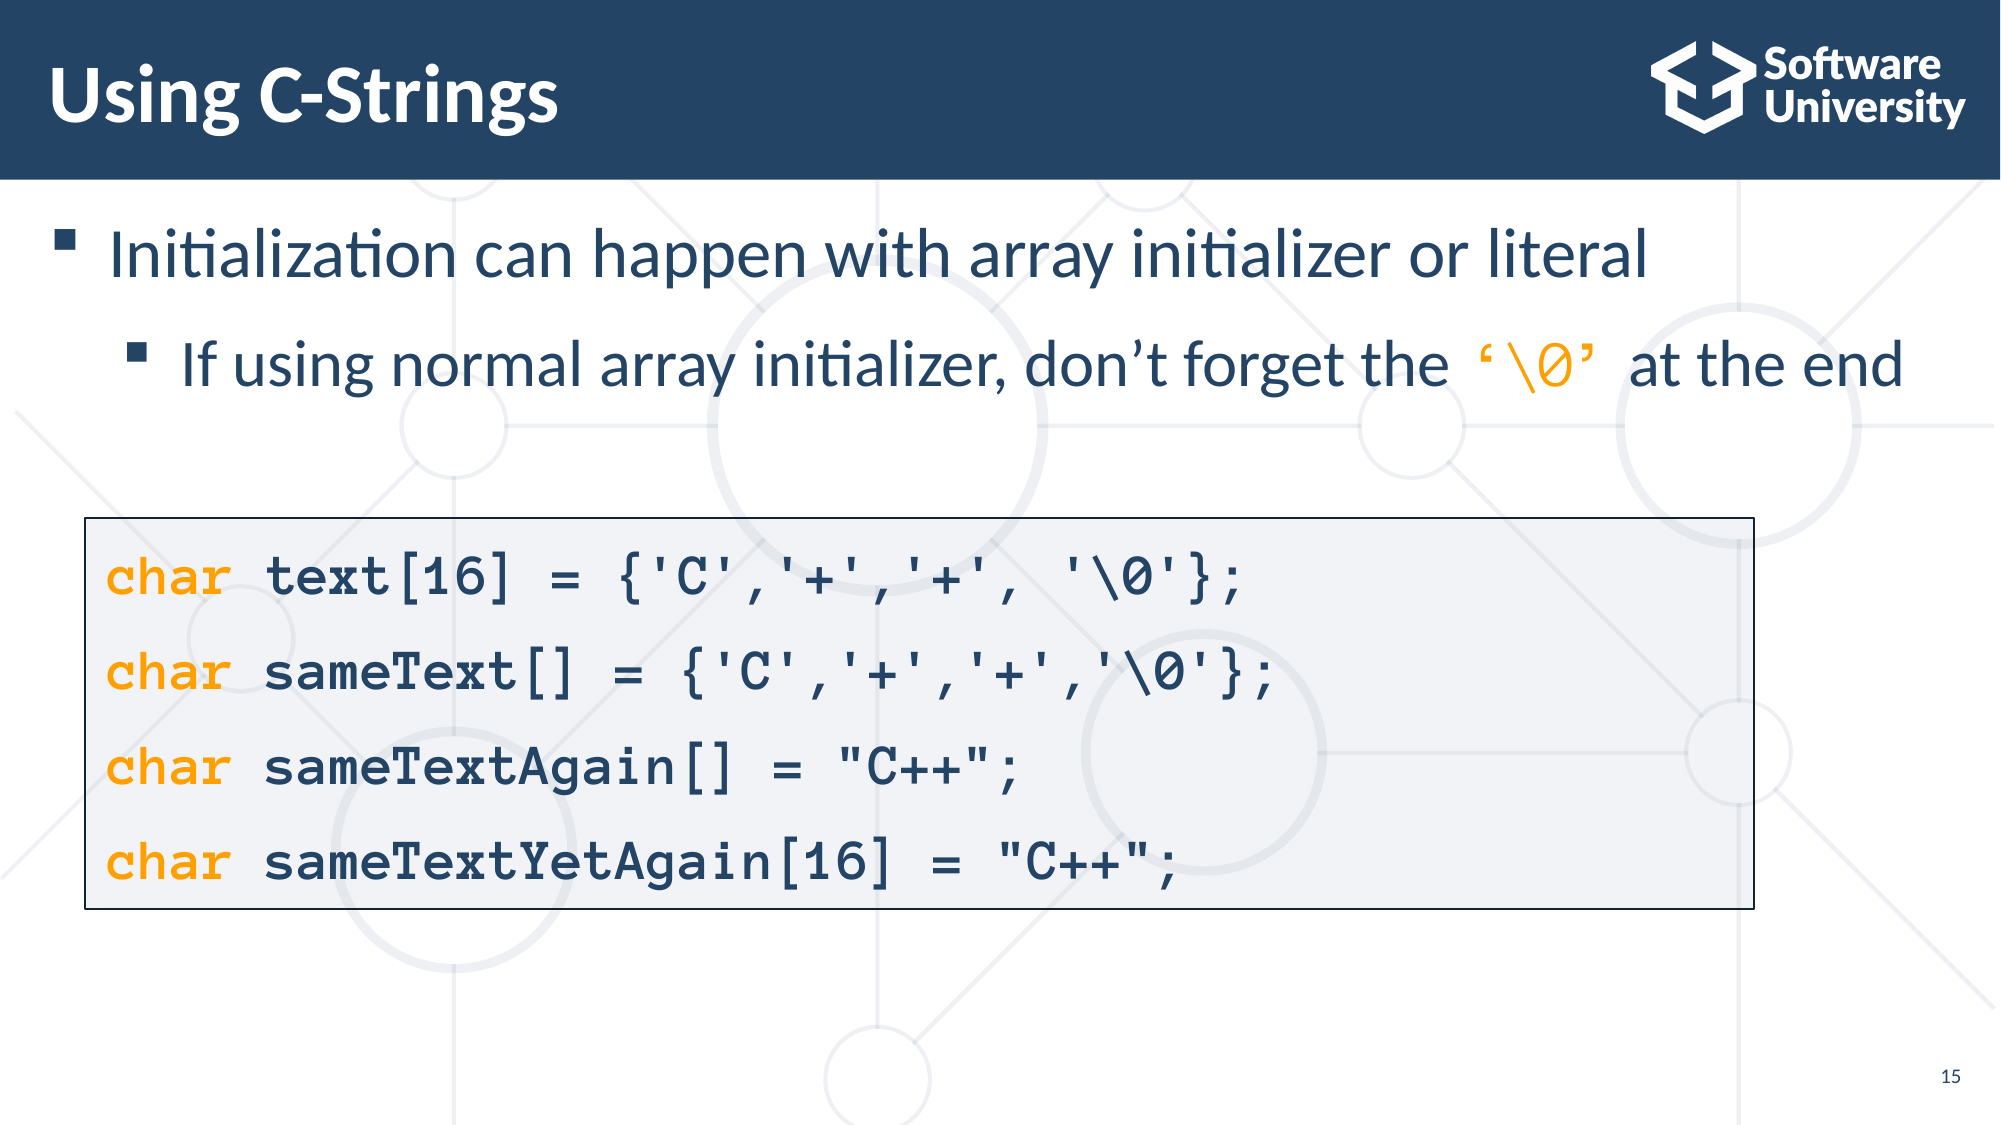

# Using C-Strings
Initialization can happen with array initializer or literal
If using normal array initializer, don’t forget the ‘\0’ at the end

char text[16] = {'C','+','+', '\0'};
char sameText[] = {'C','+','+','\0'};
char sameTextAgain[] = "C++";
char sameTextYetAgain[16] = "C++";
15